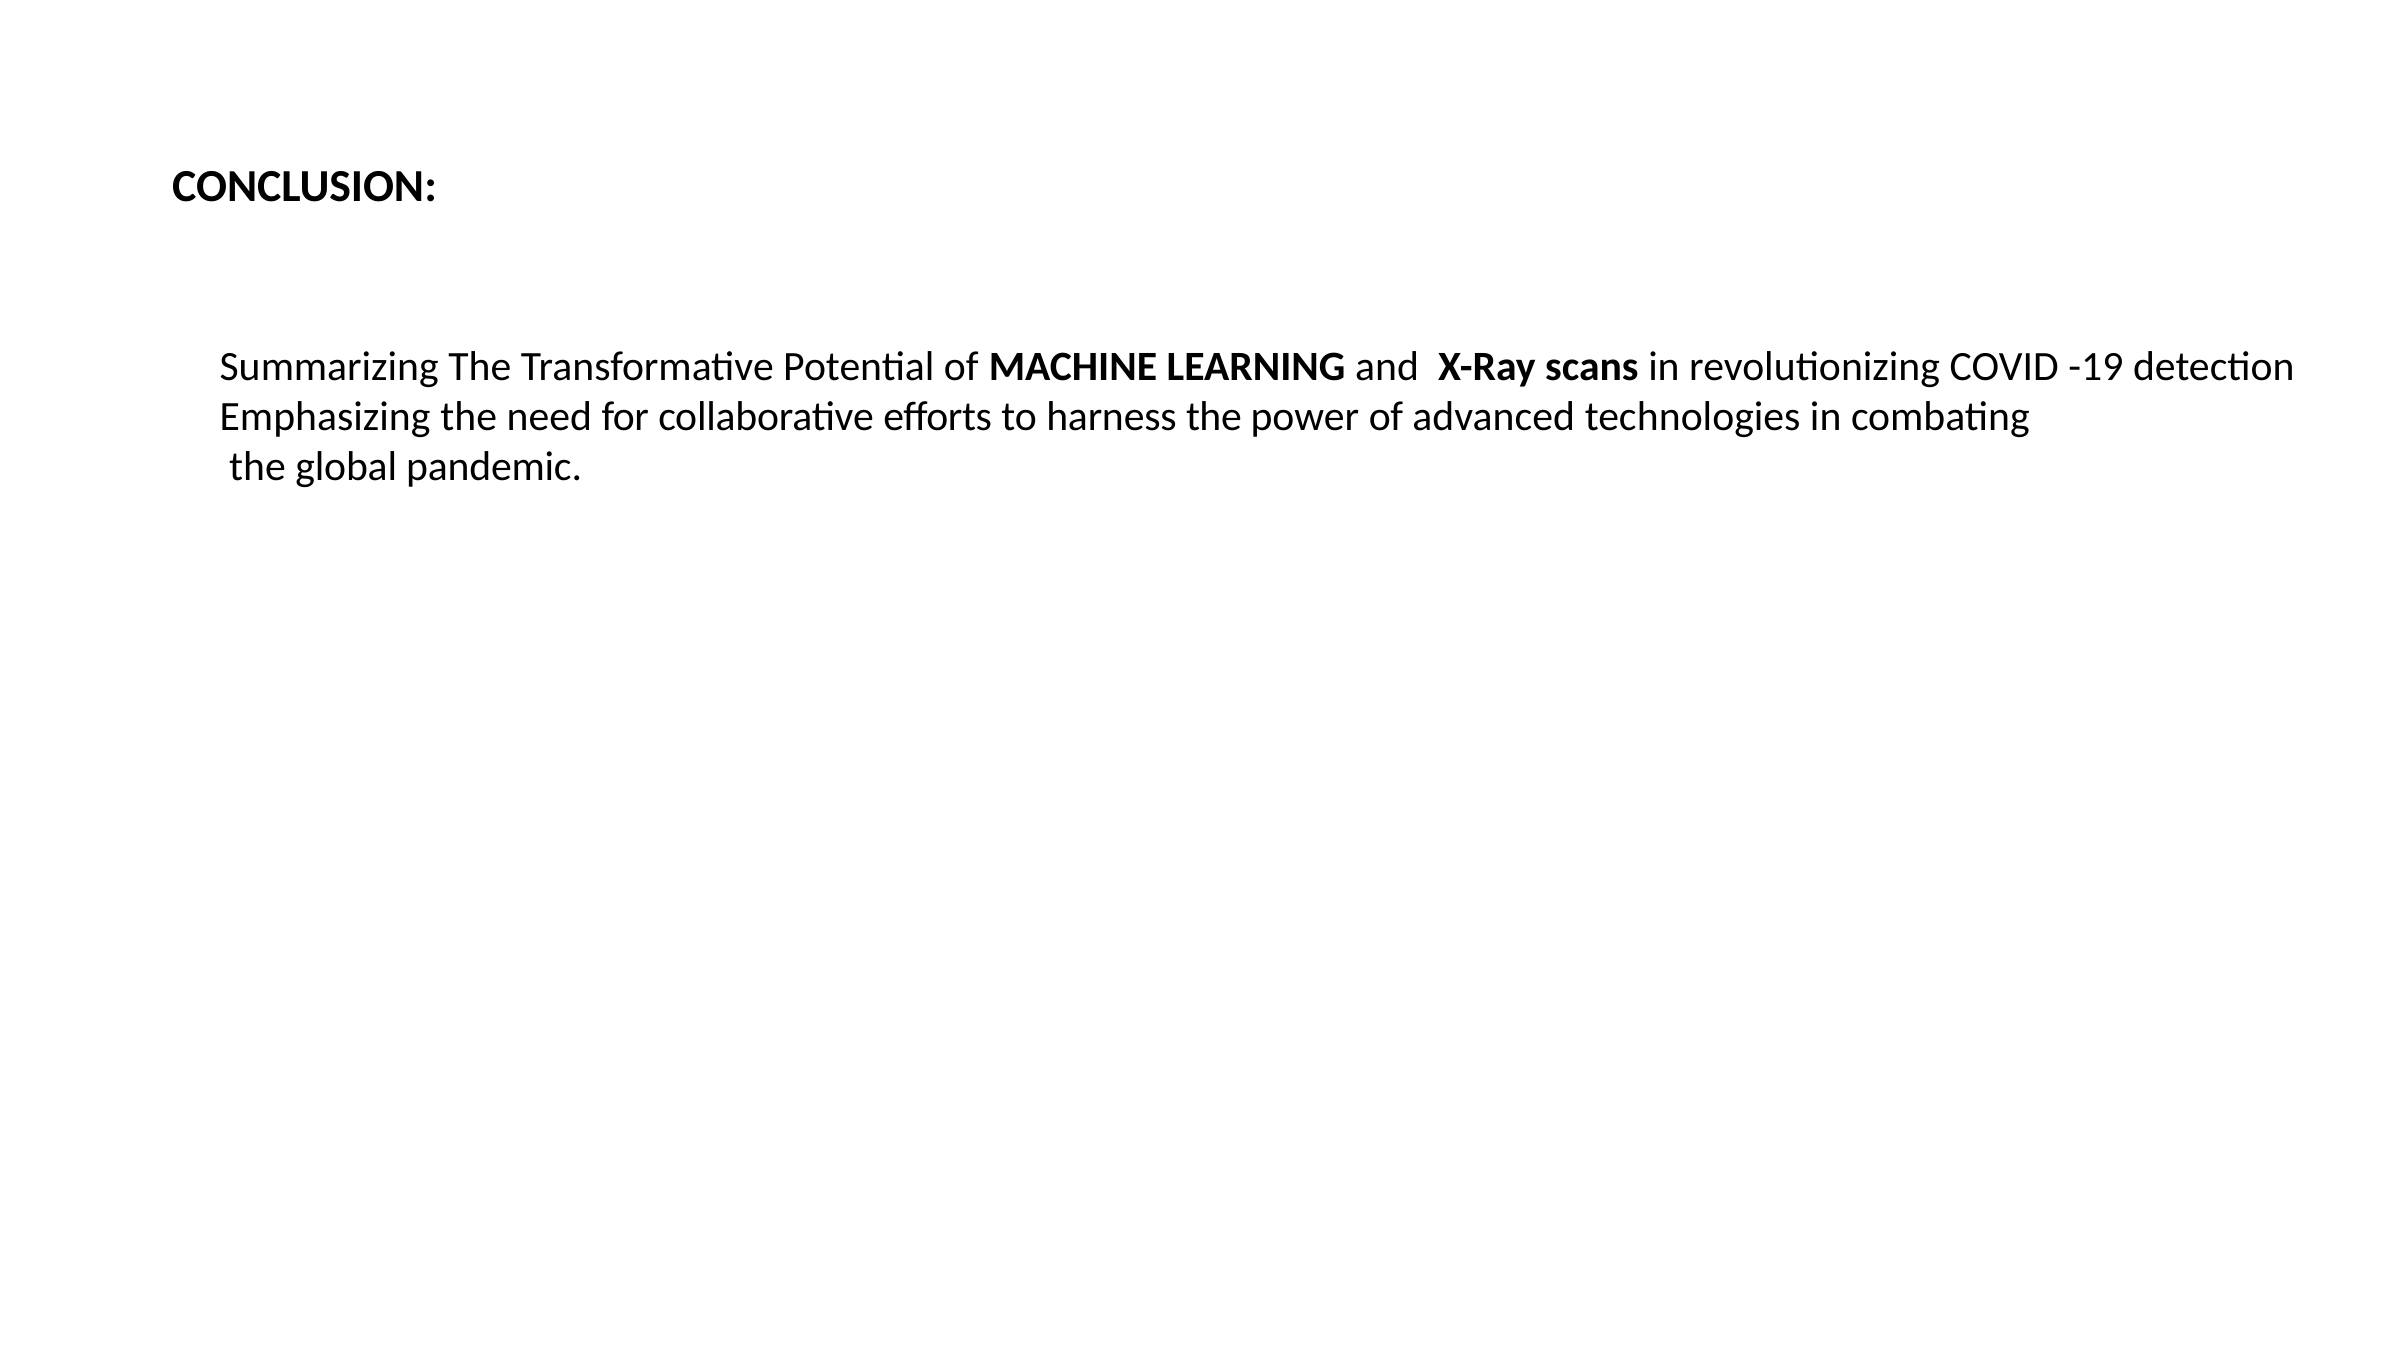

CONCLUSION:
Summarizing The Transformative Potential of MACHINE LEARNING and  X-Ray scans in revolutionizing COVID -19 detection
Emphasizing the need for collaborative efforts to harness the power of advanced technologies in combating
 the global pandemic.